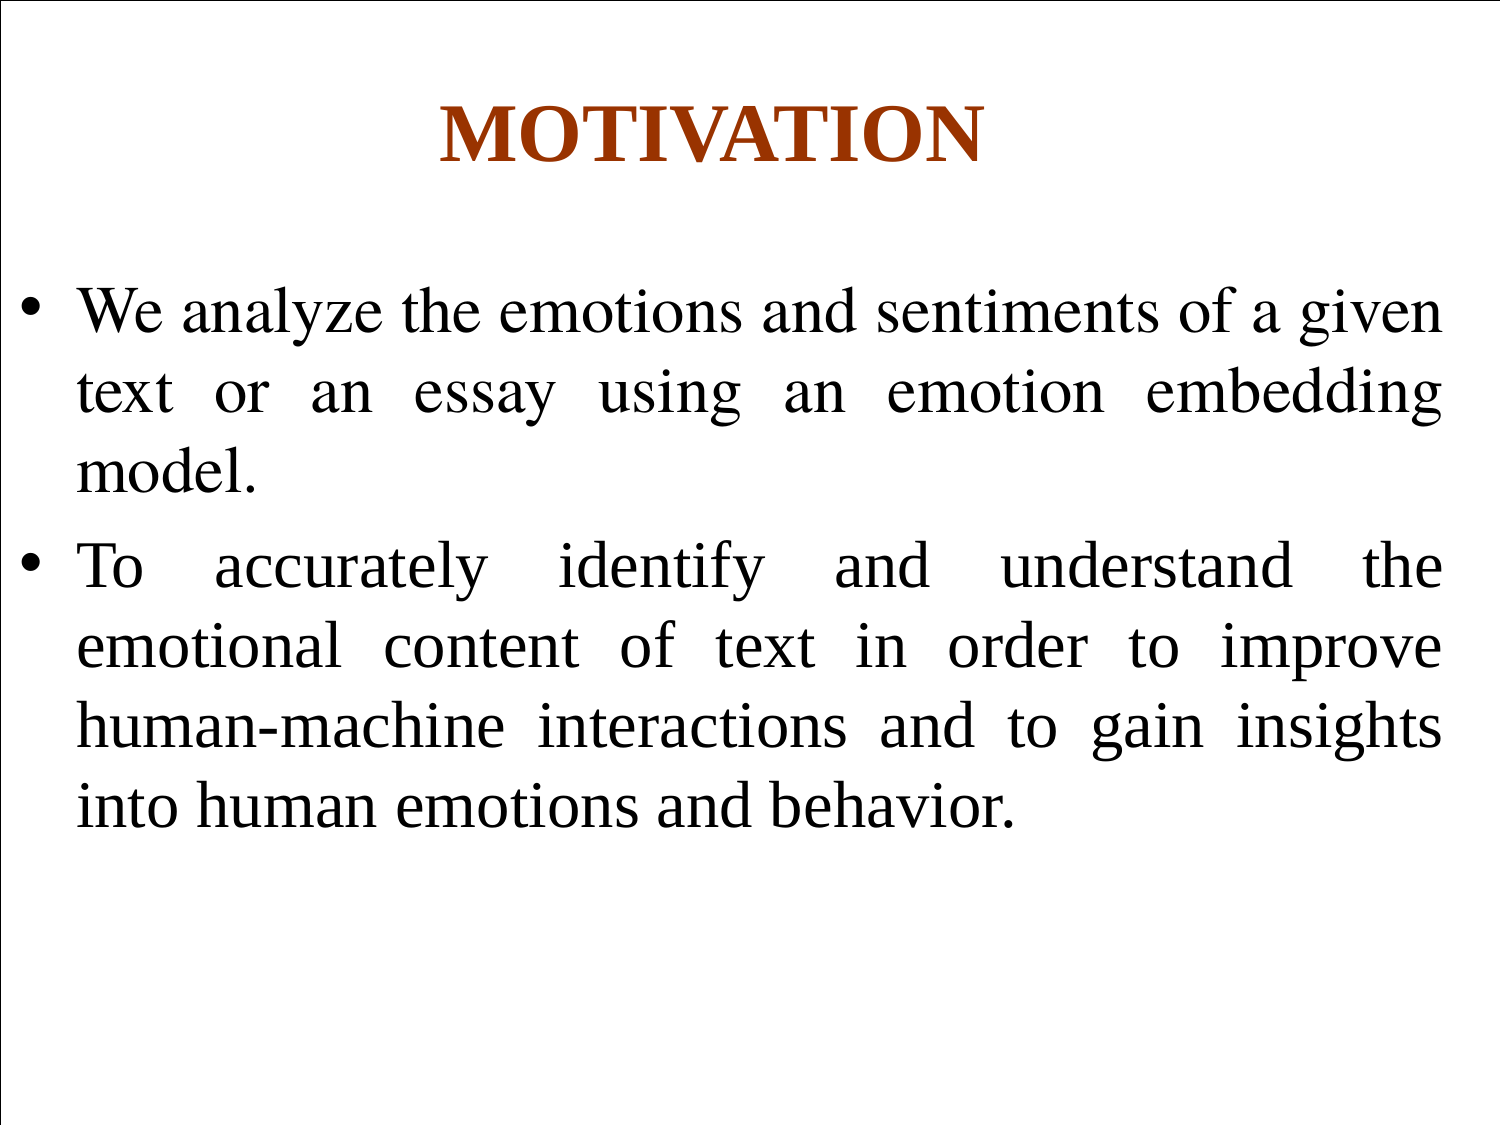

# MOTIVATION
We analyze the emotions and sentiments of a given text or an essay using an emotion embedding model.
To accurately identify and understand the emotional content of text in order to improve human-machine interactions and to gain insights into human emotions and behavior.